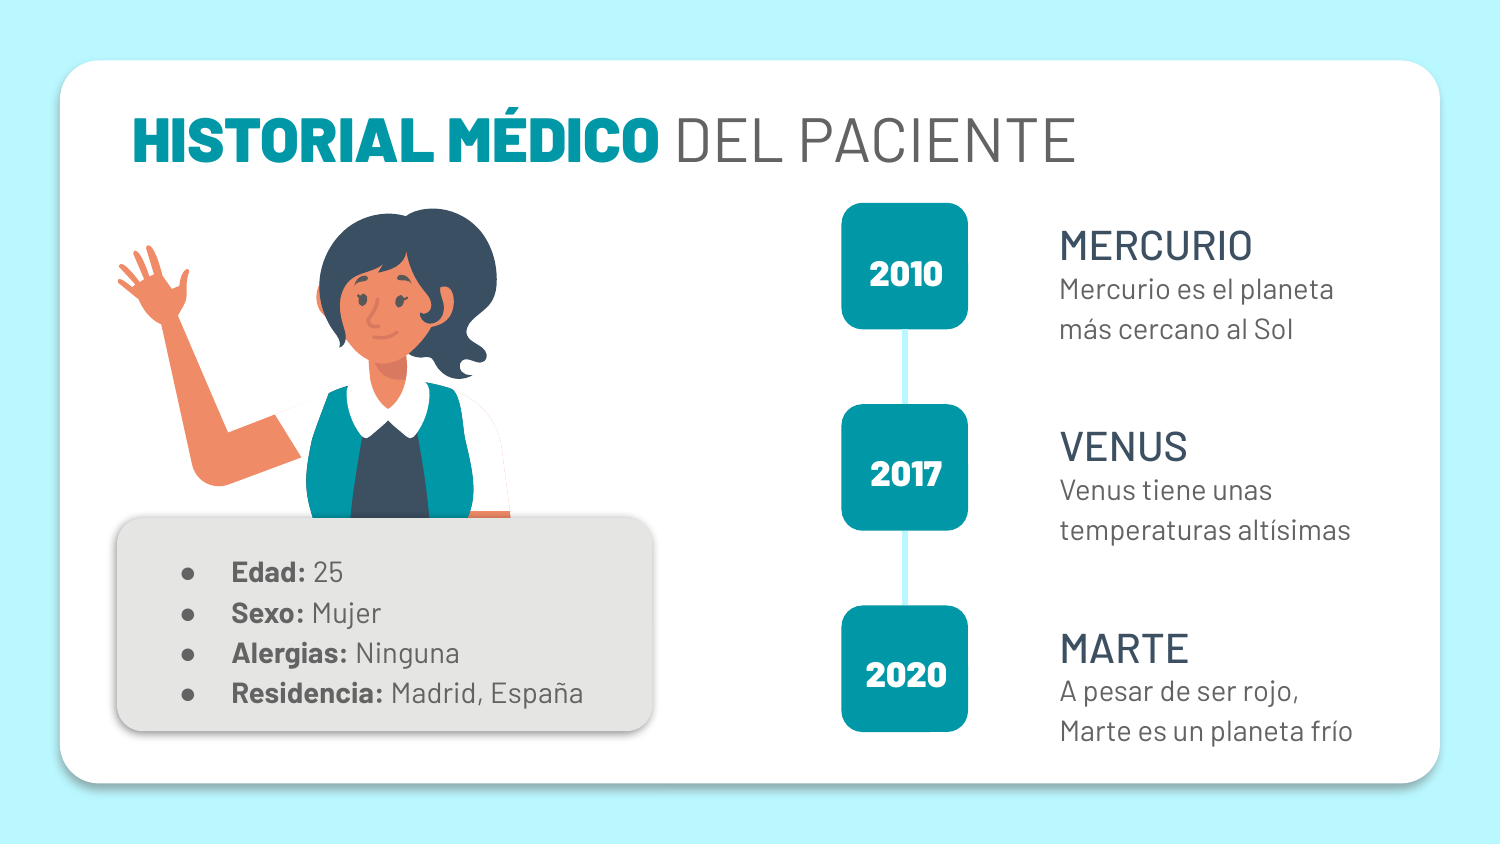

# HISTORIAL MÉDICO DEL PACIENTE

MERCURIO
2010
Mercurio es el planeta más cercano al Sol

VENUS
2017
Venus tiene unas temperaturas altísimas

Edad: 25
Sexo: Mujer
Alergias: Ninguna
Residencia: Madrid, España

MARTE
2020
A pesar de ser rojo, Marte es un planeta frío